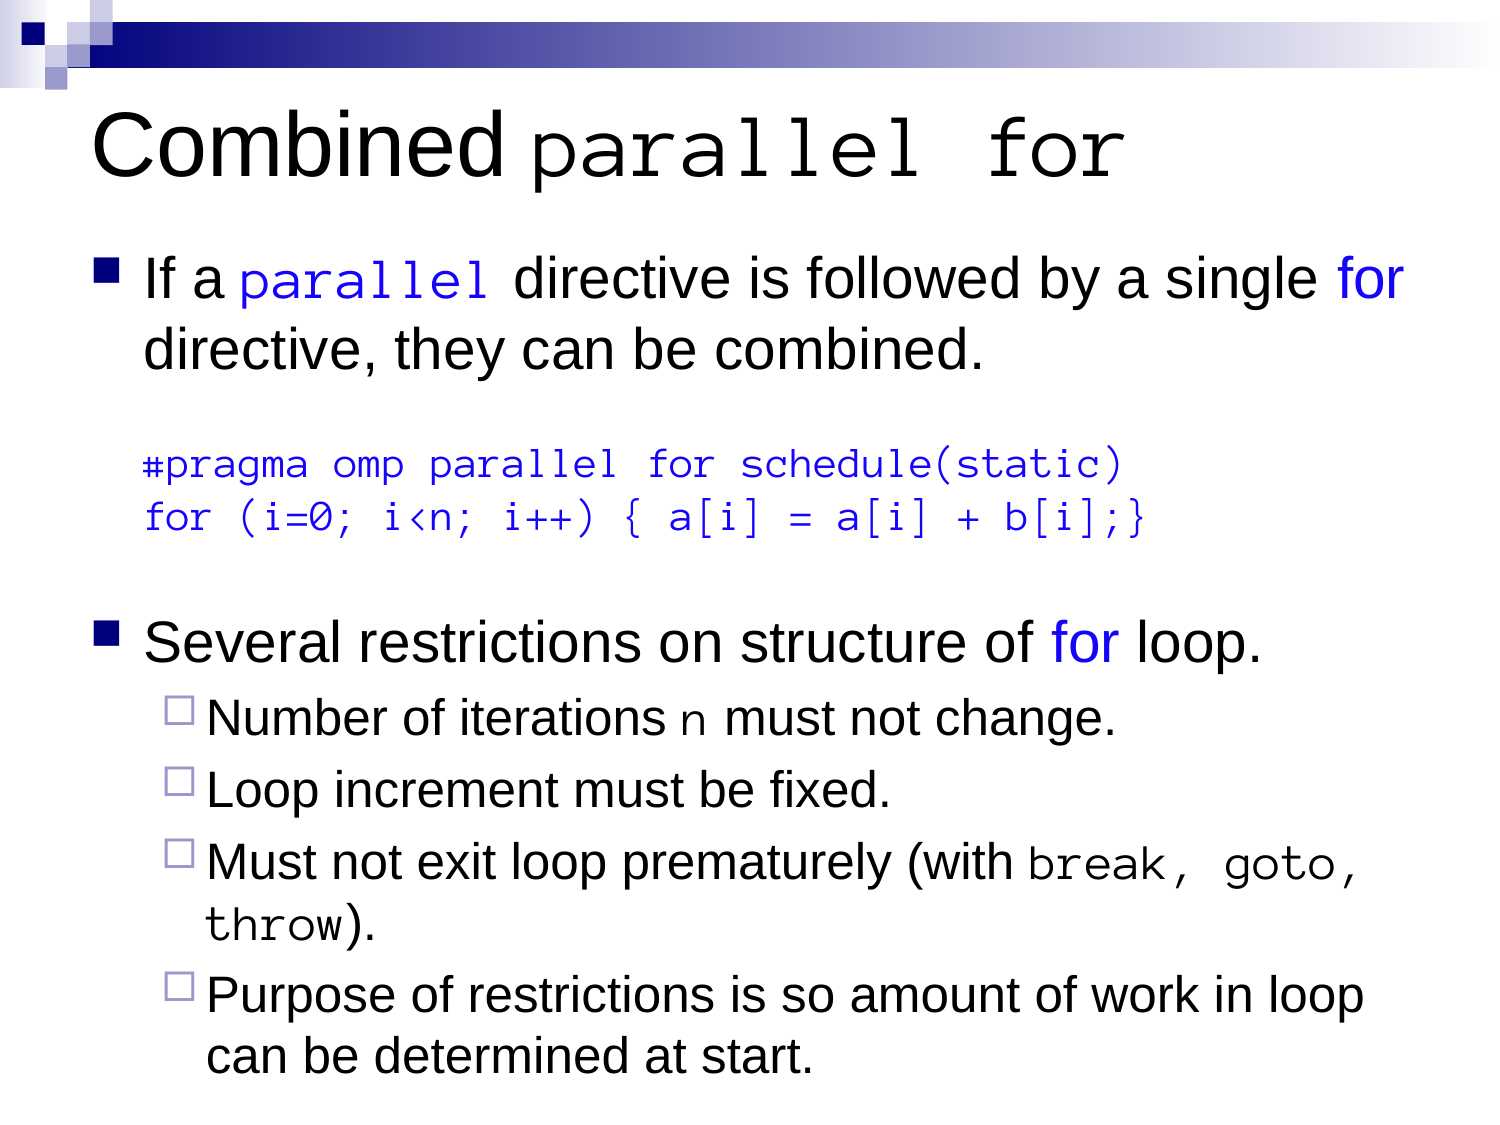

# Combined parallel for
If a parallel directive is followed by a single for directive, they can be combined.

#pragma omp parallel for schedule(static)
for (i=0; i<n; i++) { a[i] = a[i] + b[i];}

Several restrictions on structure of for loop.
Number of iterations n must not change.
Loop increment must be fixed.
Must not exit loop prematurely (with break, goto, throw).
Purpose of restrictions is so amount of work in loop can be determined at start.